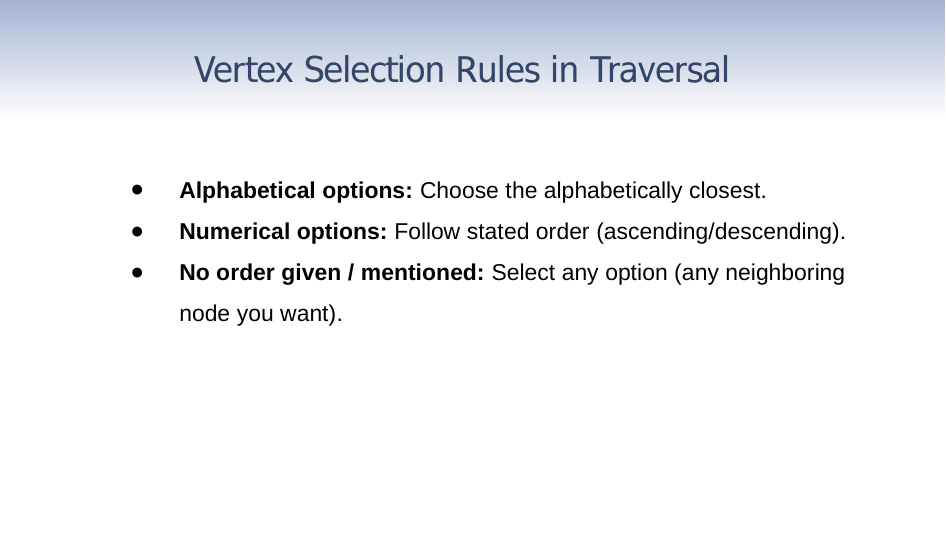

Vertex Selection Rules in Traversal

Alphabetical options: Choose the alphabetically closest.
Numerical options: Follow stated order (ascending/descending).
No order given / mentioned: Select any option (any neighboring node you want).